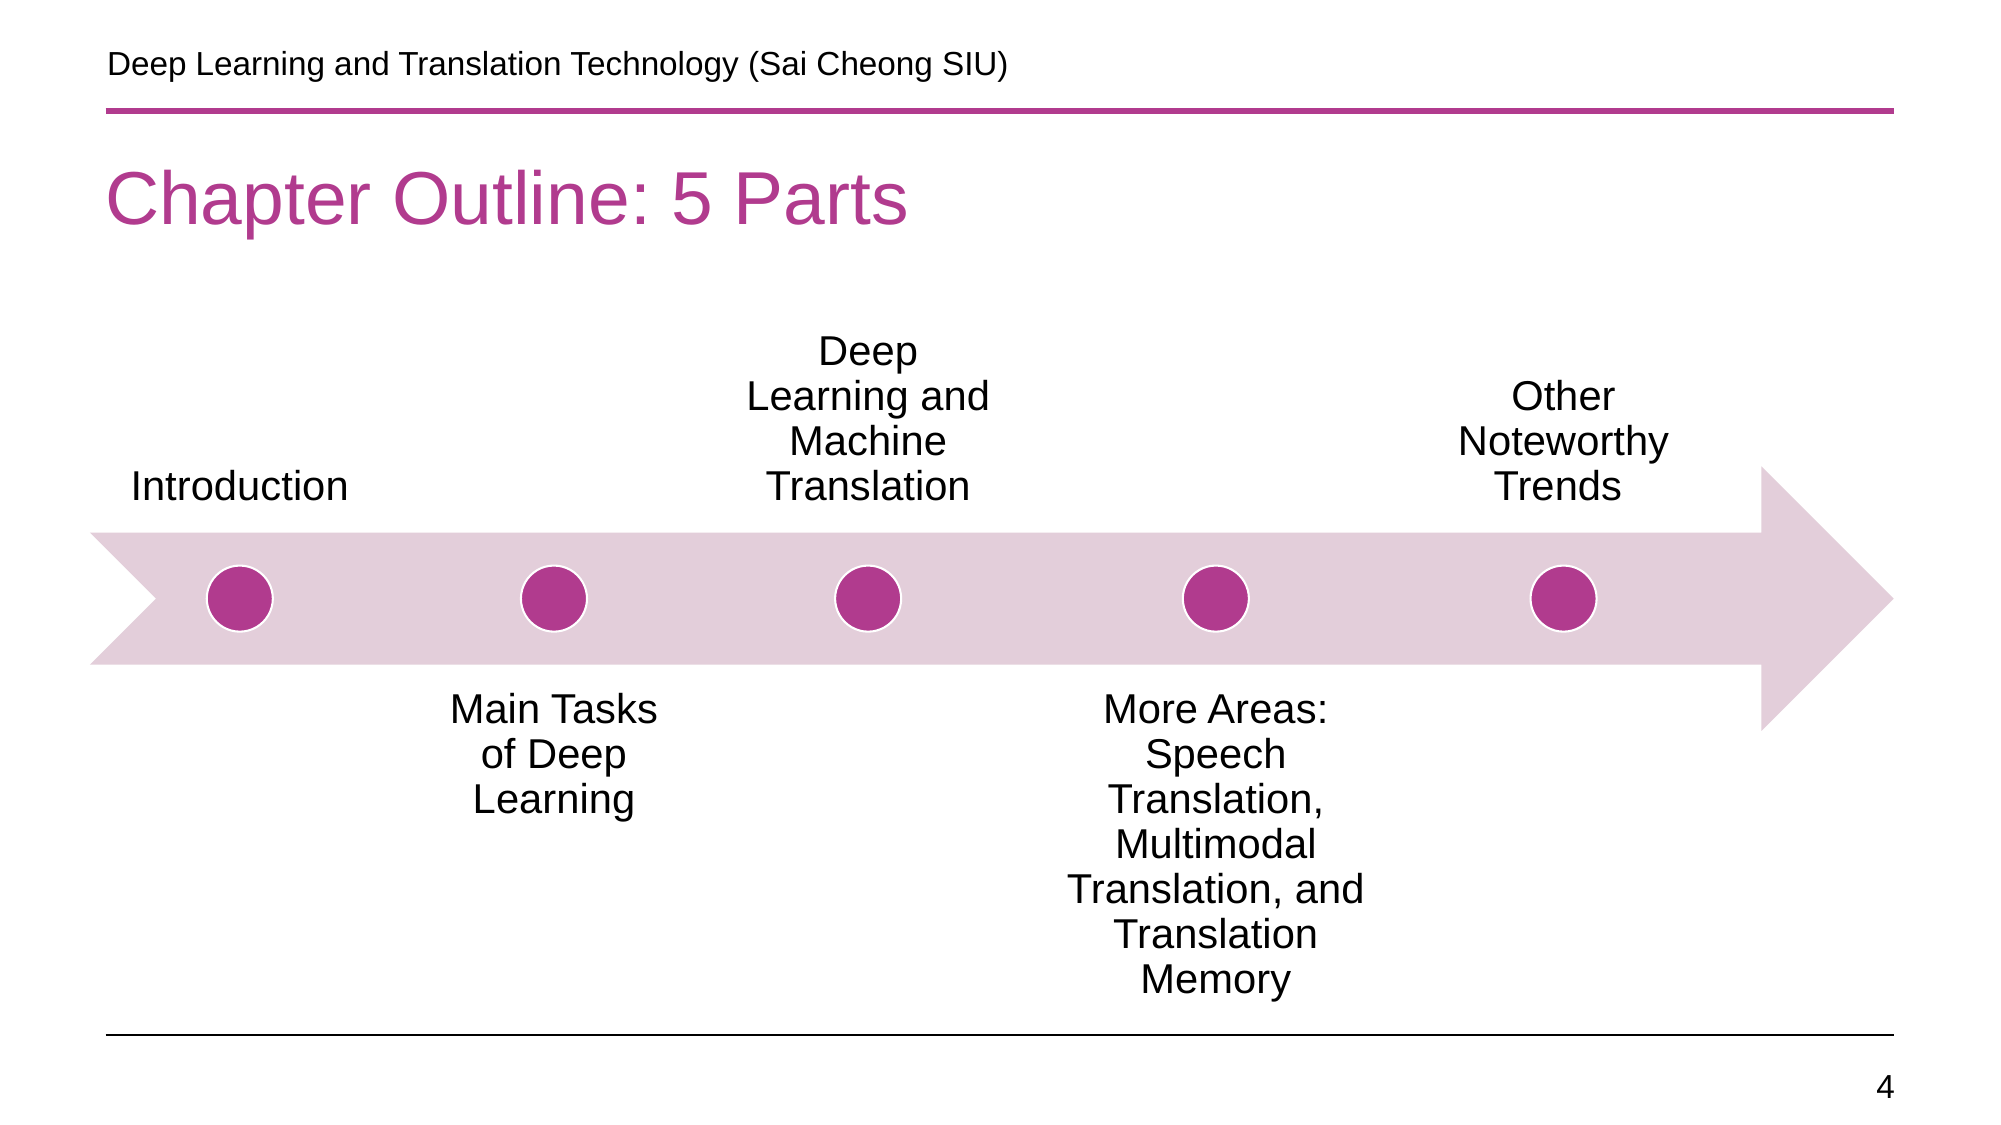

Deep Learning and Translation Technology (Sai Cheong SIU)
# Chapter Outline: 5 Parts
Introduction
Main Tasks of Deep Learning
Deep Learning and Machine Translation
More Areas: Speech Translation, Multimodal Translation, and Translation Memory
Other Noteworthy Trends
4